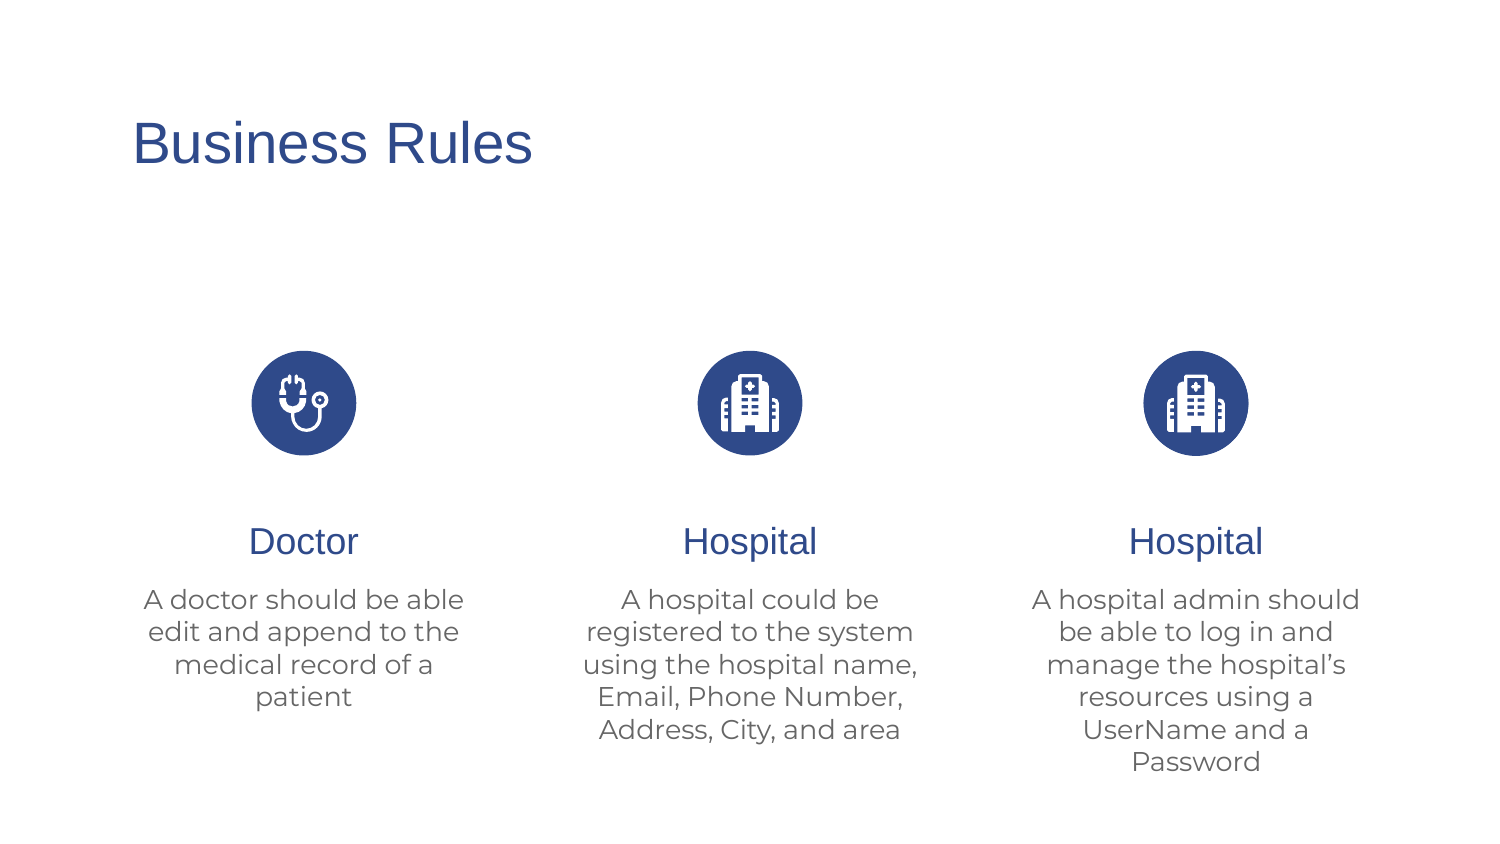

# Business Rules

Doctor
Hospital
Hospital
A doctor should be able edit and append to the medical record of a patient
A hospital could be registered to the system using the hospital name, Email, Phone Number, Address, City, and area
A hospital admin should be able to log in and manage the hospital’s resources using a UserName and a Password